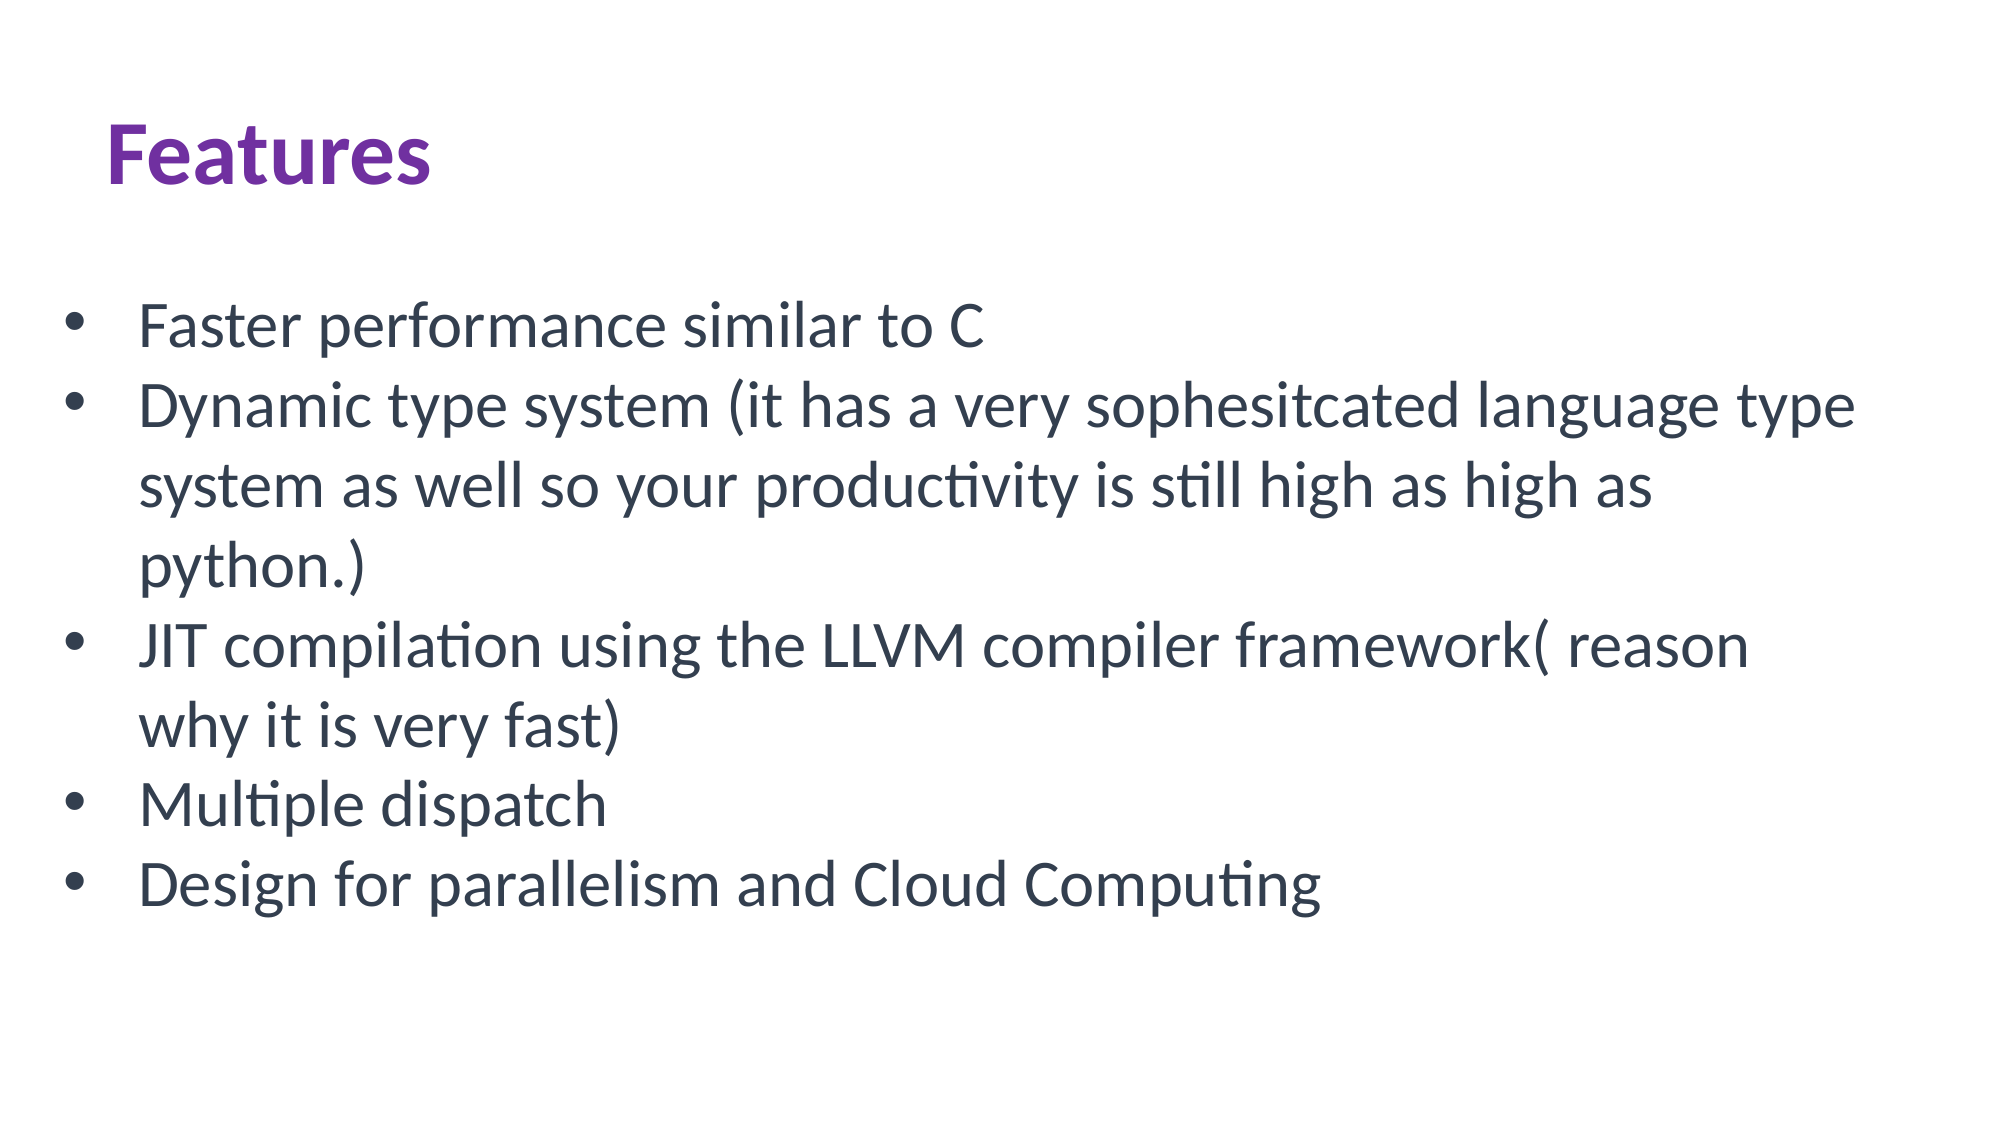

Features
Faster performance similar to C
Dynamic type system (it has a very sophesitcated language type system as well so your productivity is still high as high as python.)
JIT compilation using the LLVM compiler framework( reason why it is very fast)
Multiple dispatch
Design for parallelism and Cloud Computing